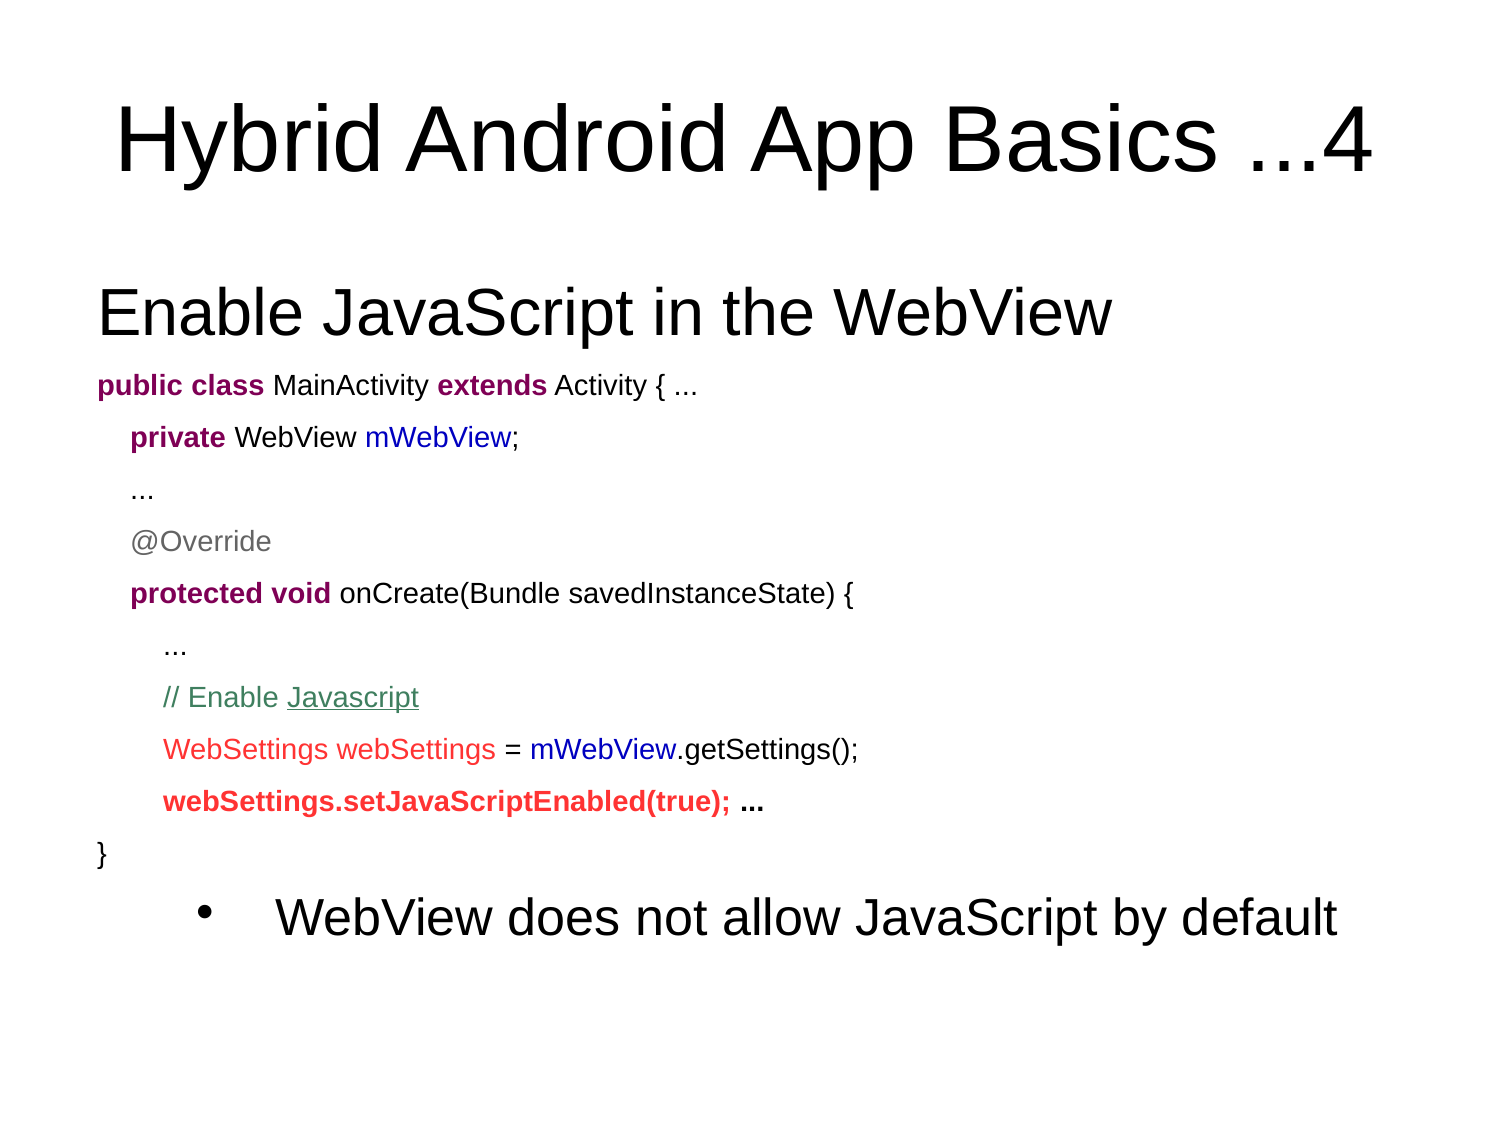

Hybrid Android App Basics ...4
Enable JavaScript in the WebView
public class MainActivity extends Activity { ...
    private WebView mWebView;
    ...
    @Override
    protected void onCreate(Bundle savedInstanceState) {
        ...
        // Enable Javascript
        WebSettings webSettings = mWebView.getSettings();
        webSettings.setJavaScriptEnabled(true); ...
}
WebView does not allow JavaScript by default